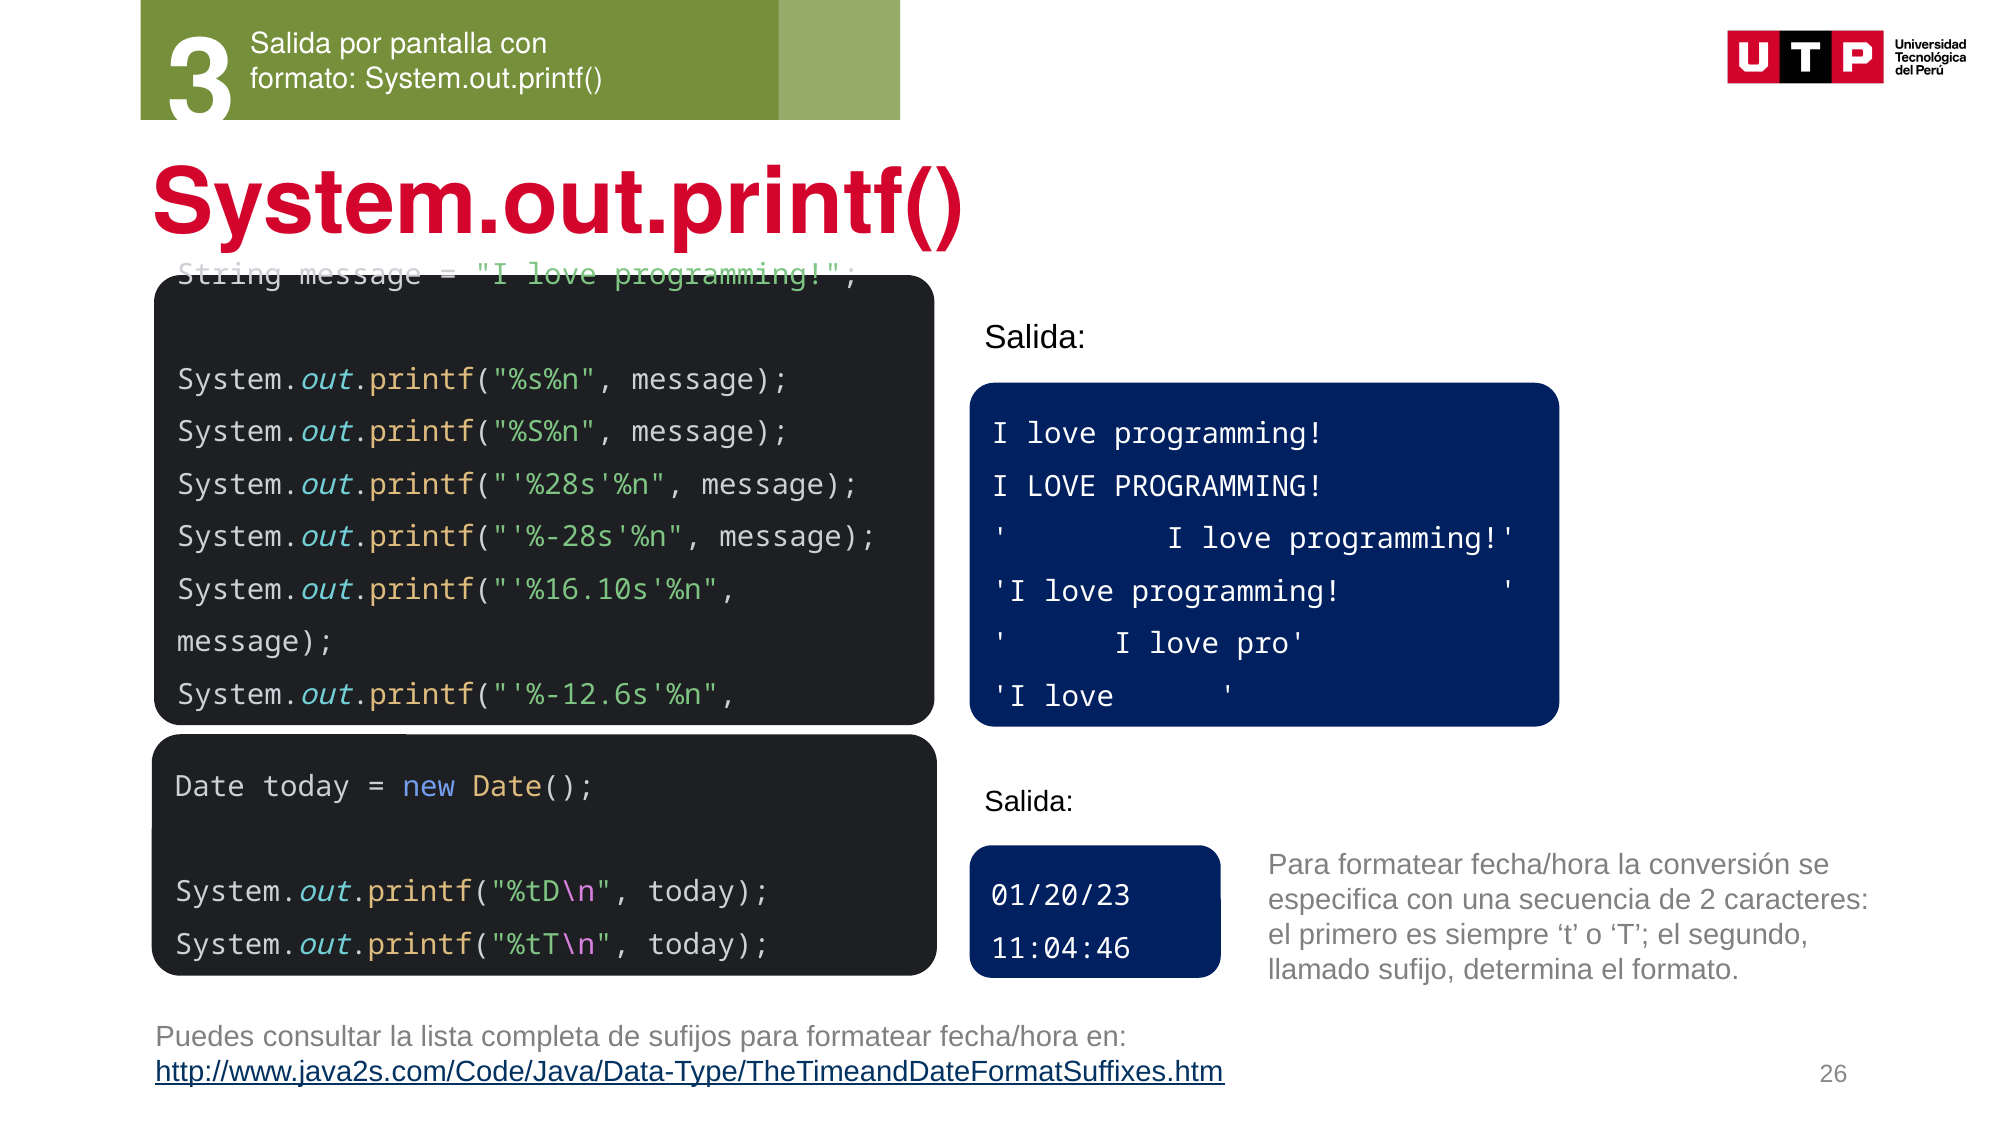

3

Salida por pantalla con formato: System.out.printf()
# System.out.printf()
String message = "I love programming!";
System.out.printf("%s%n", message);
System.out.printf("%S%n", message);
System.out.printf("'%28s'%n", message);
System.out.printf("'%-28s'%n", message);
System.out.printf("'%16.10s'%n", message);
System.out.printf("'%-12.6s'%n", message);
Salida:
I love programming!
I LOVE PROGRAMMING!
'         I love programming!'
'I love programming!         '
'      I love pro'
'I love      '
Date today = new Date();
System.out.printf("%tD\n", today);
System.out.printf("%tT\n", today);
Salida:
Para formatear fecha/hora la conversión se especifica con una secuencia de 2 caracteres: el primero es siempre ‘t’ o ‘T’; el segundo, llamado sufijo, determina el formato.
01/20/23
11:04:46
Puedes consultar la lista completa de sufijos para formatear fecha/hora en: http://www.java2s.com/Code/Java/Data-Type/TheTimeandDateFormatSuffixes.htm
26